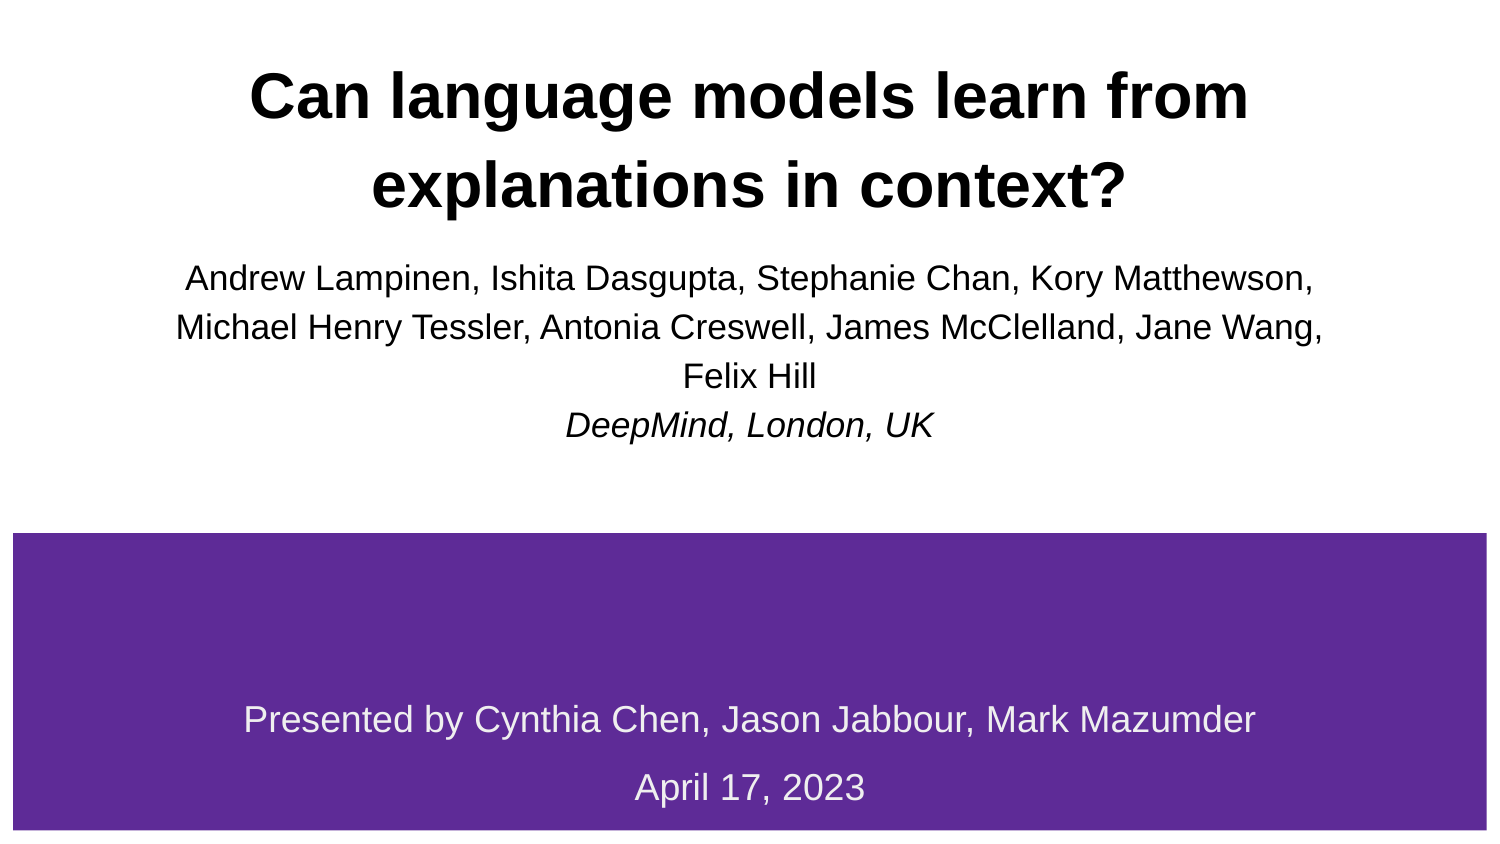

# Can language models learn from explanations in context?

Andrew Lampinen, Ishita Dasgupta, Stephanie Chan, Kory Matthewson, Michael Henry Tessler, Antonia Creswell, James McClelland, Jane Wang, Felix Hill
DeepMind, London, UK
Presented by Cynthia Chen, Jason Jabbour, Mark Mazumder
April 17, 2023